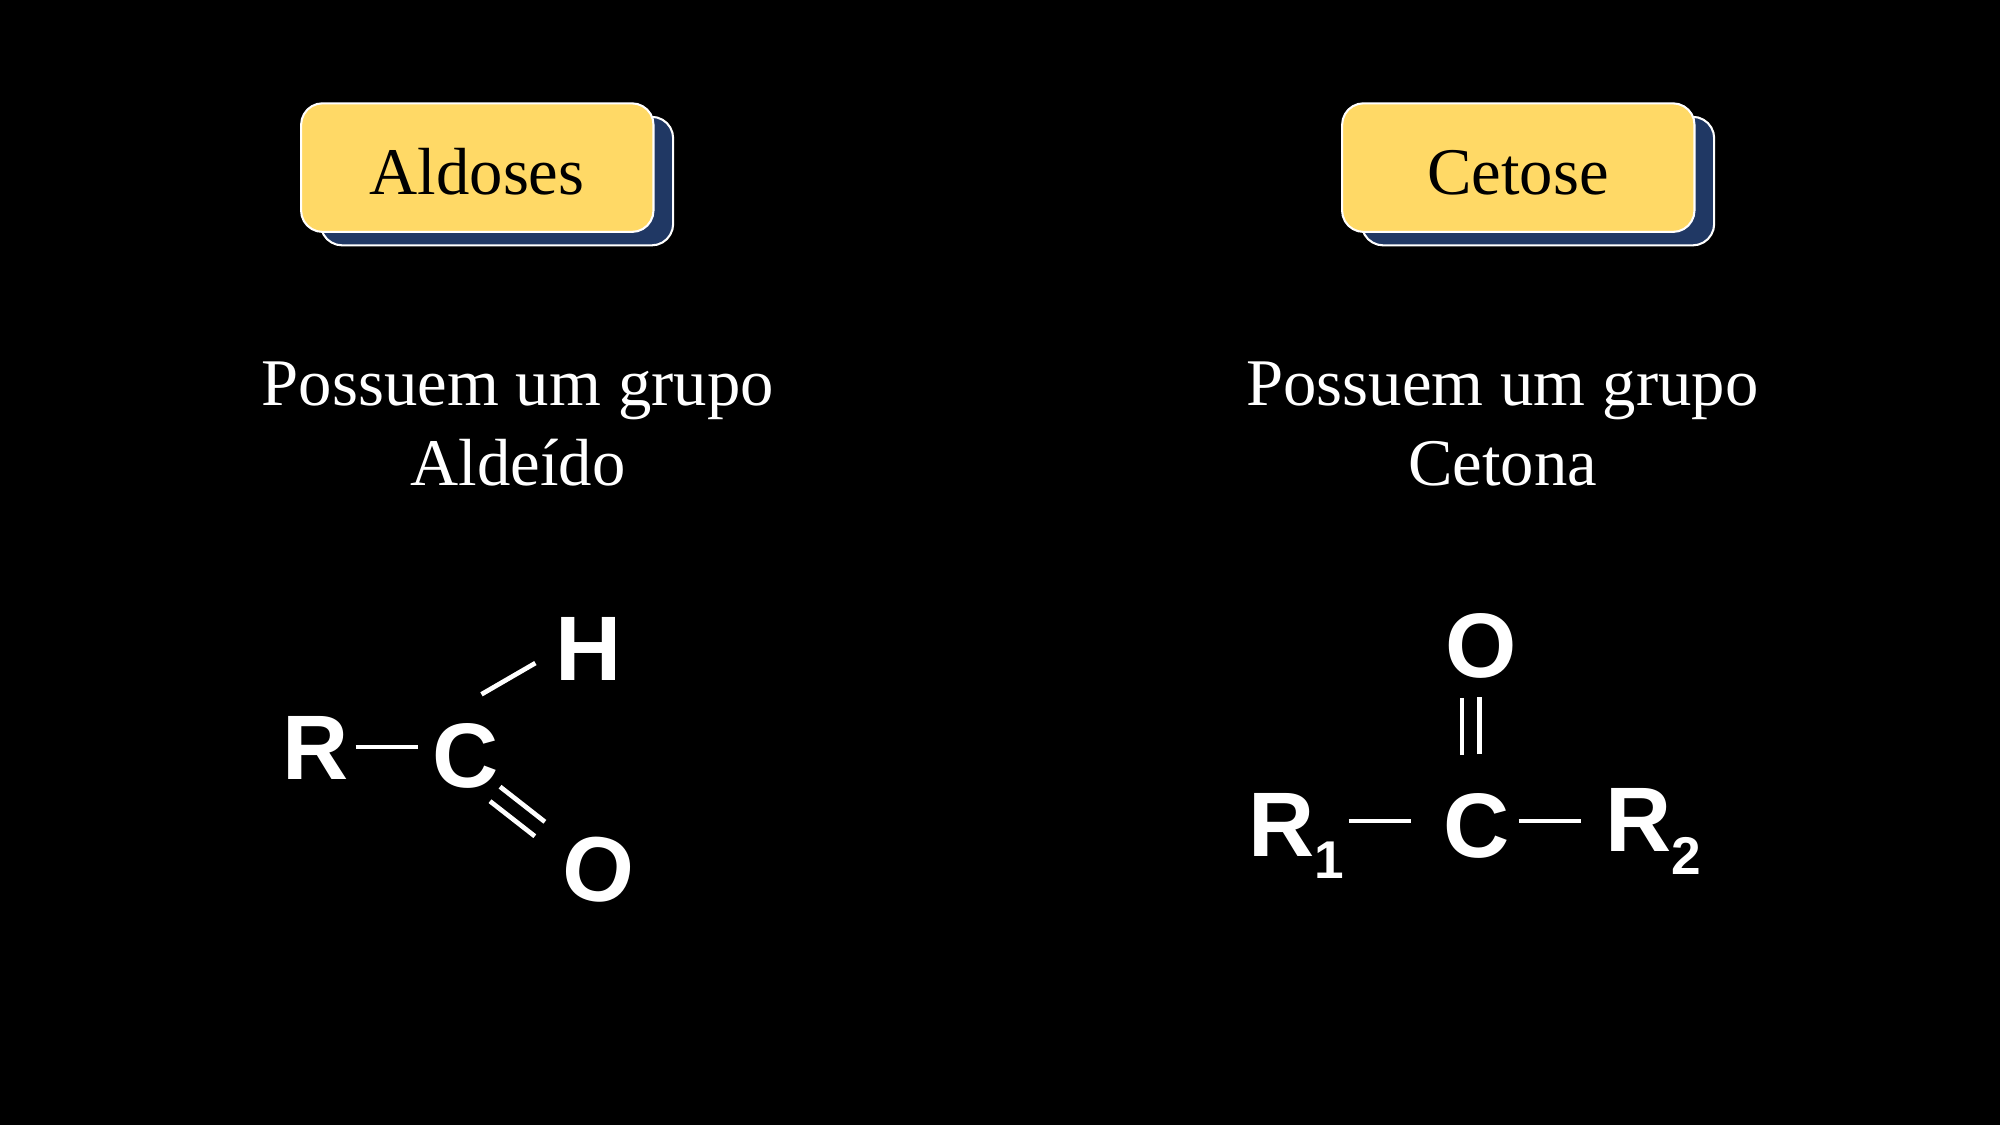

Aldoses
Cetose

Possuem um grupo Aldeído
Possuem um grupo Cetona
O
H
R
C
R2
R1
C
O